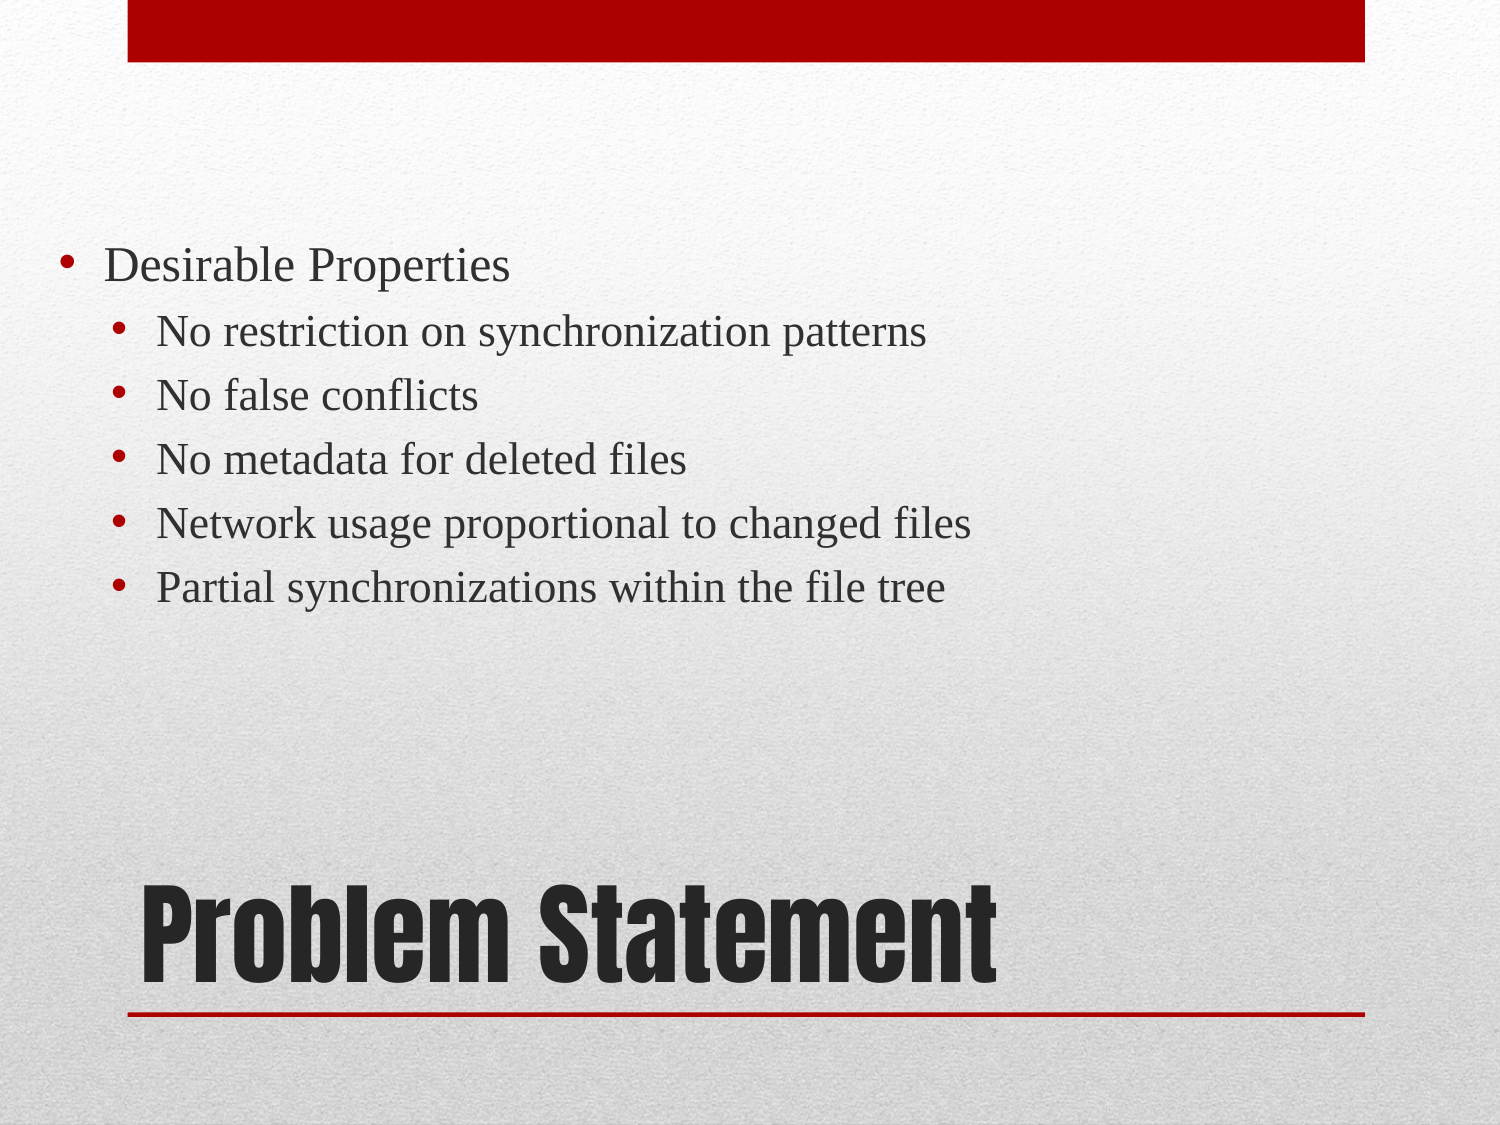

Desirable Properties
No restriction on synchronization patterns
No false conflicts
No metadata for deleted files
Network usage proportional to changed files
Partial synchronizations within the file tree

# Problem Statement